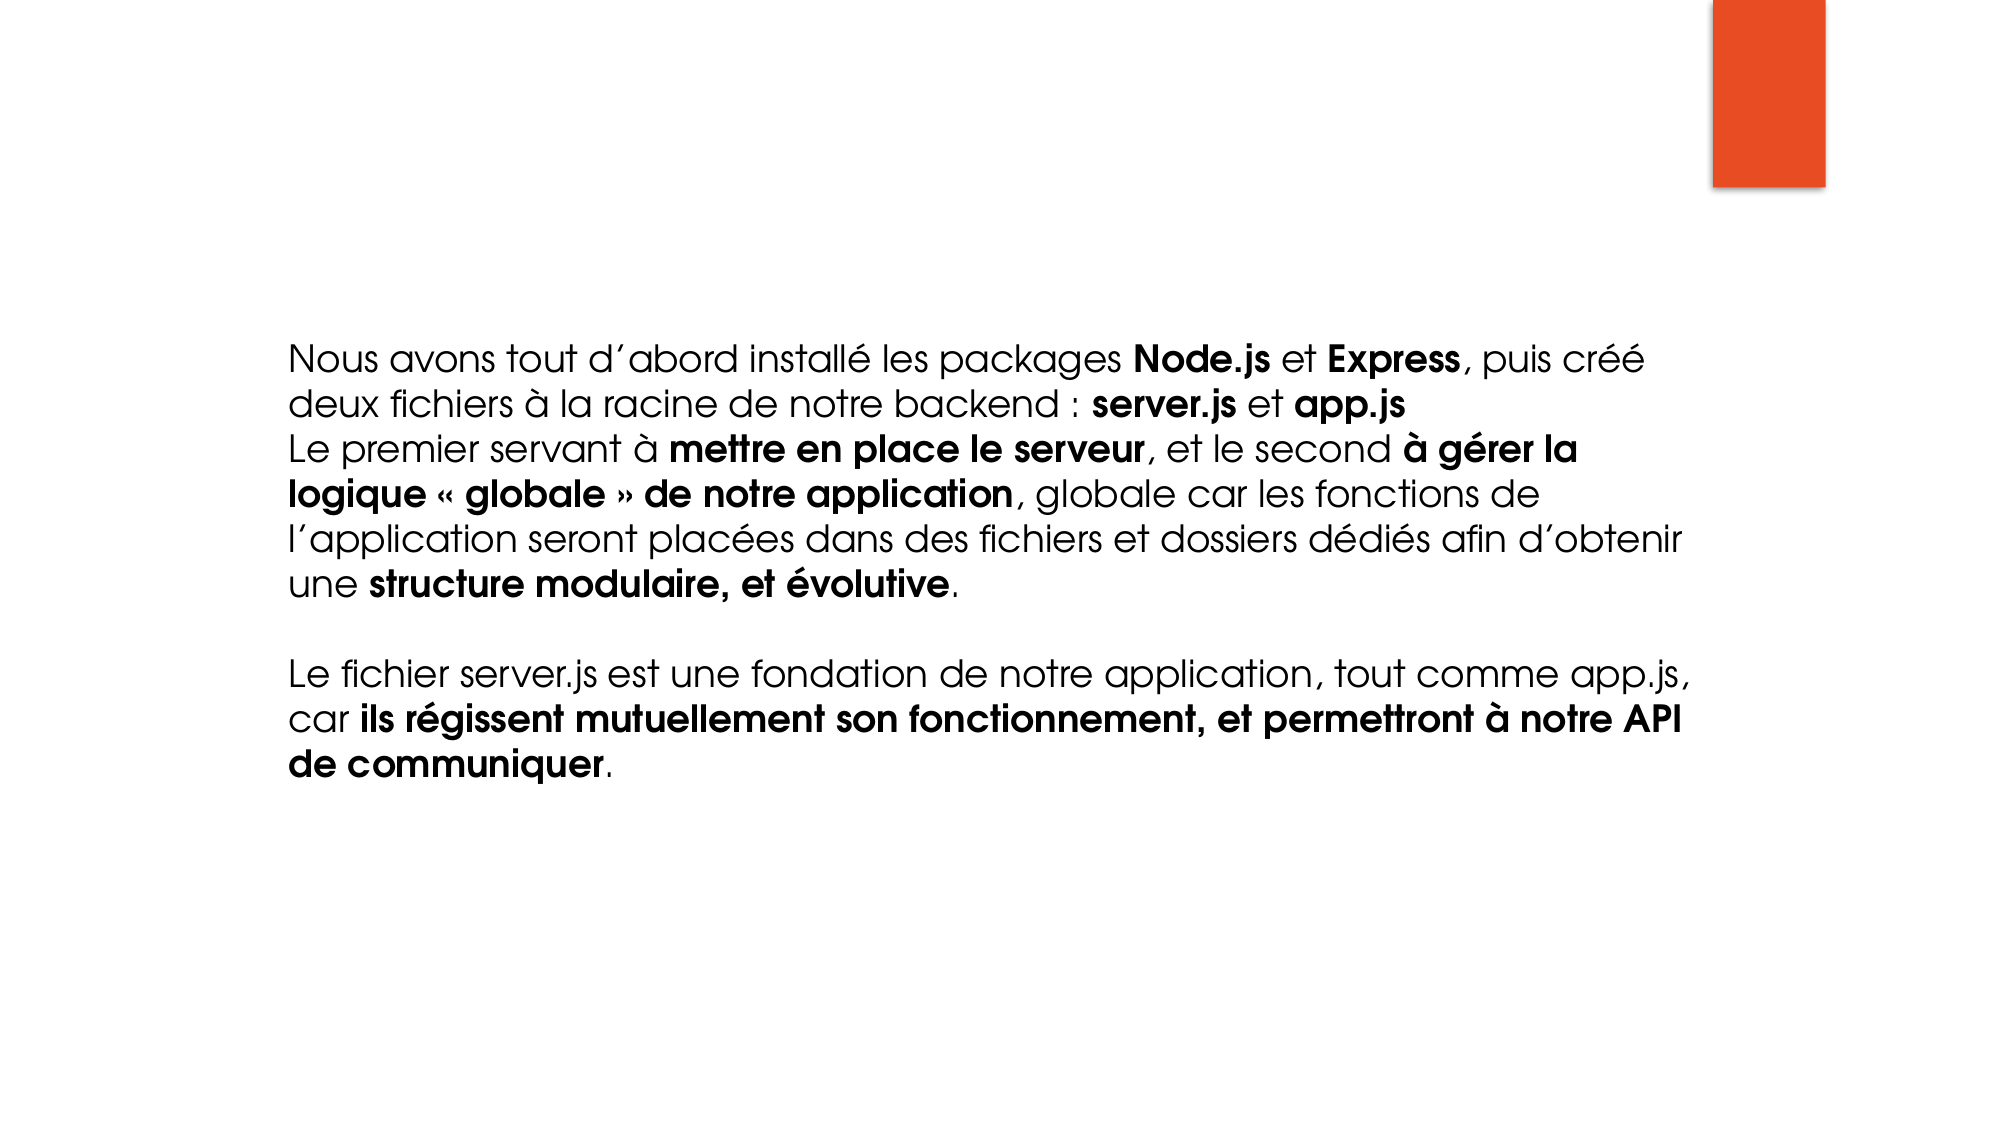

Nous avons tout d’abord installé les packages Node.js et Express, puis créé deux fichiers à la racine de notre backend : server.js et app.js
Le premier servant à mettre en place le serveur, et le second à gérer la logique « globale » de notre application, globale car les fonctions de l’application seront placées dans des fichiers et dossiers dédiés afin d’obtenir une structure modulaire, et évolutive.

Le fichier server.js est une fondation de notre application, tout comme app.js, car ils régissent mutuellement son fonctionnement, et permettront à notre API de communiquer.